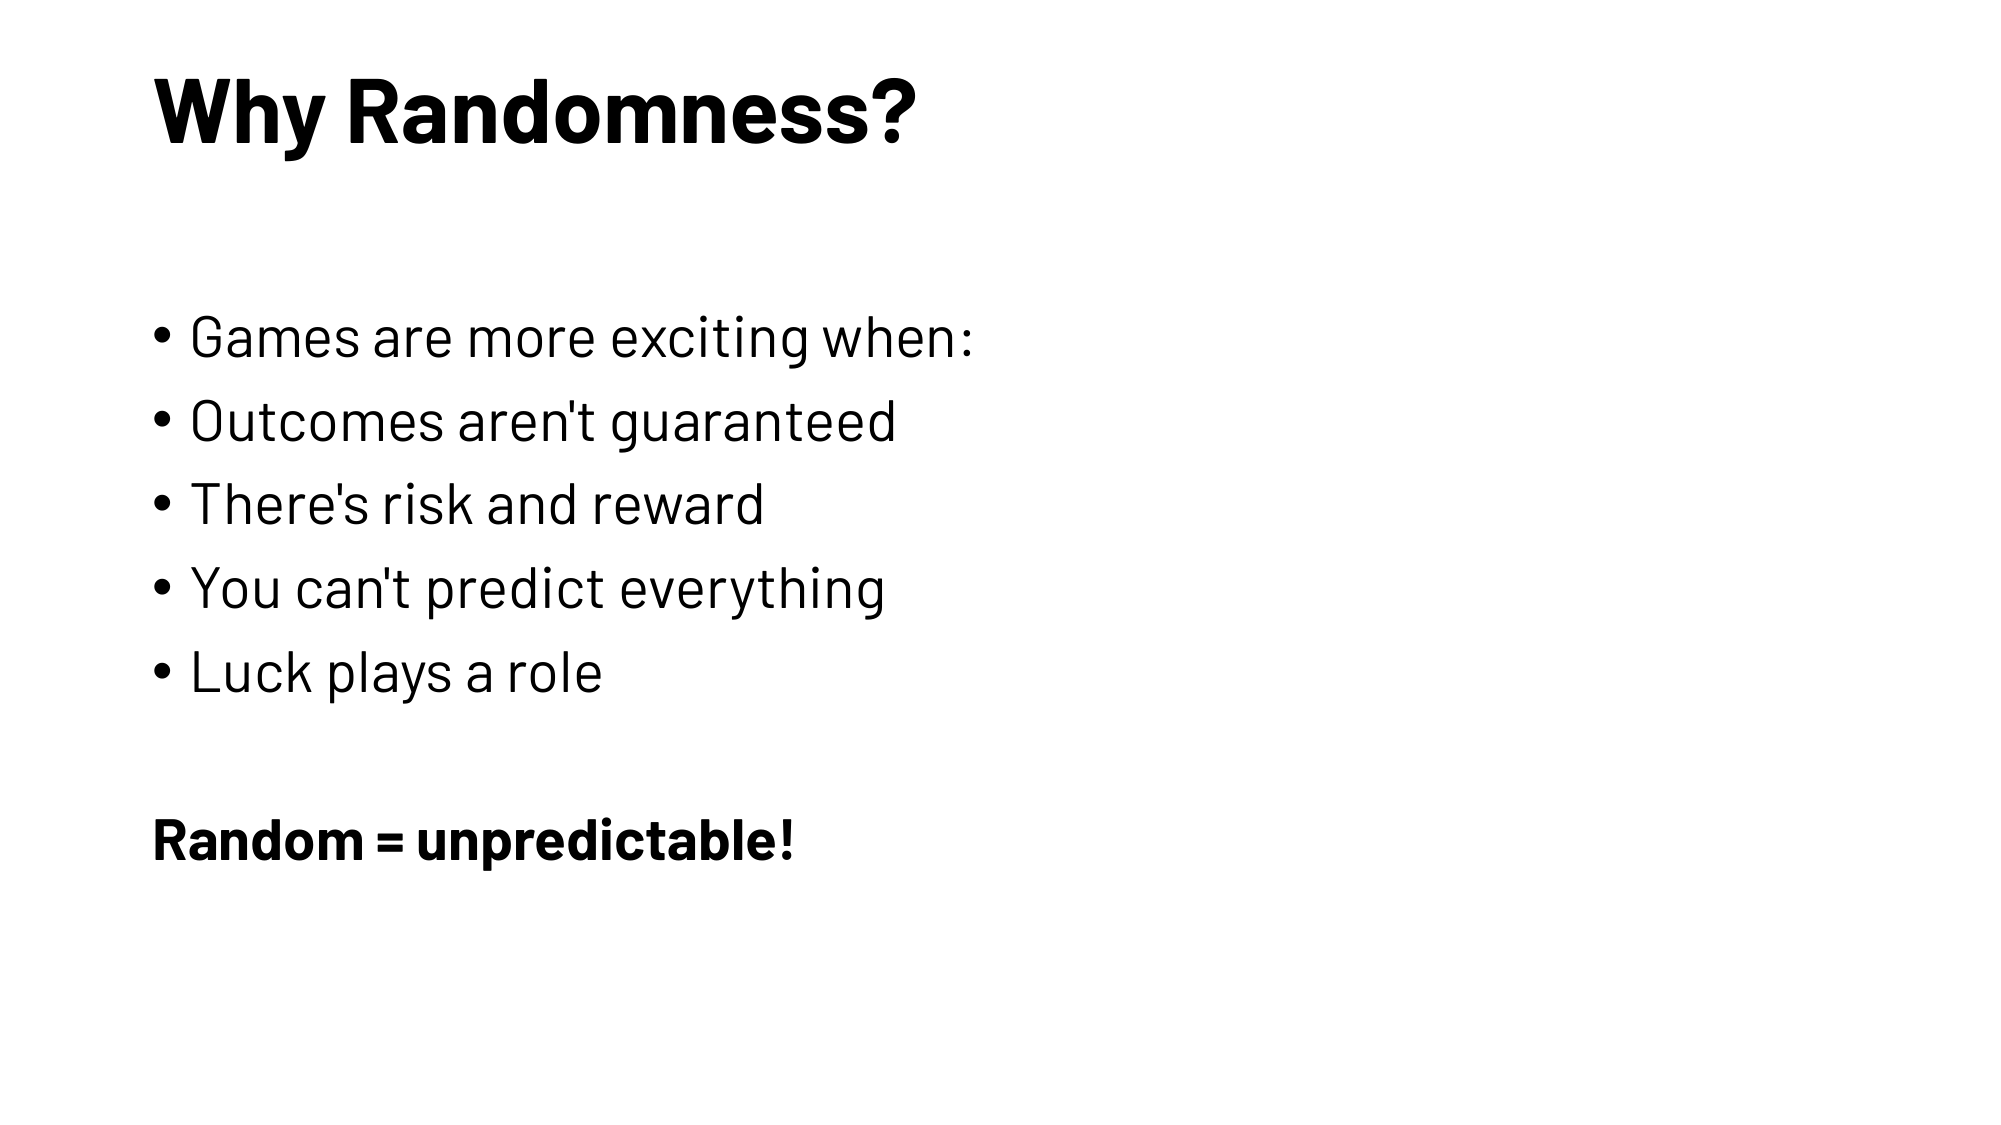

# Why Randomness?
Games are more exciting when:
Outcomes aren't guaranteed
There's risk and reward
You can't predict everything
Luck plays a role

Random = unpredictable!